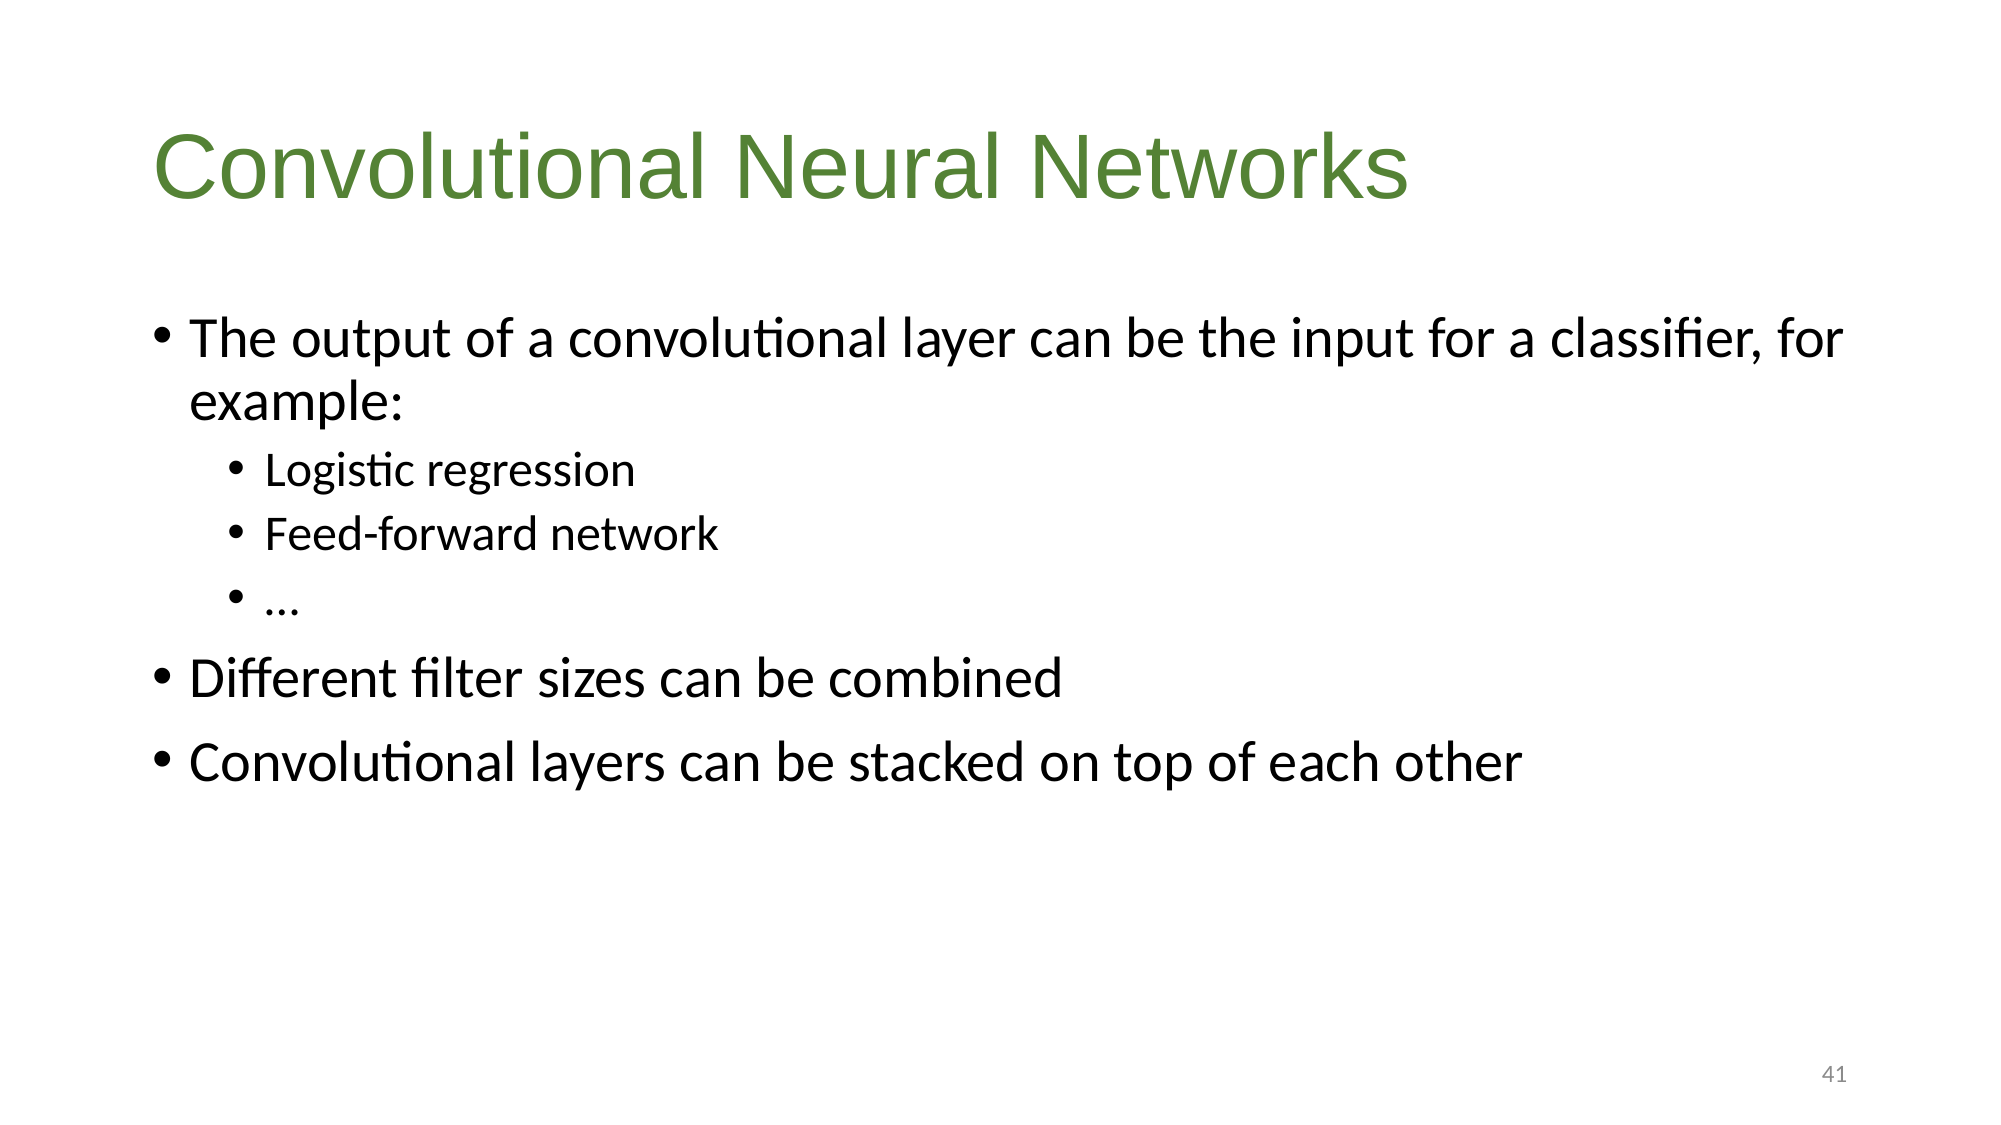

# Convolutional Neural Networks
The output of a convolutional layer can be the input for a classifier, for example:
Logistic regression
Feed-forward network
…
Different filter sizes can be combined
Convolutional layers can be stacked on top of each other

41